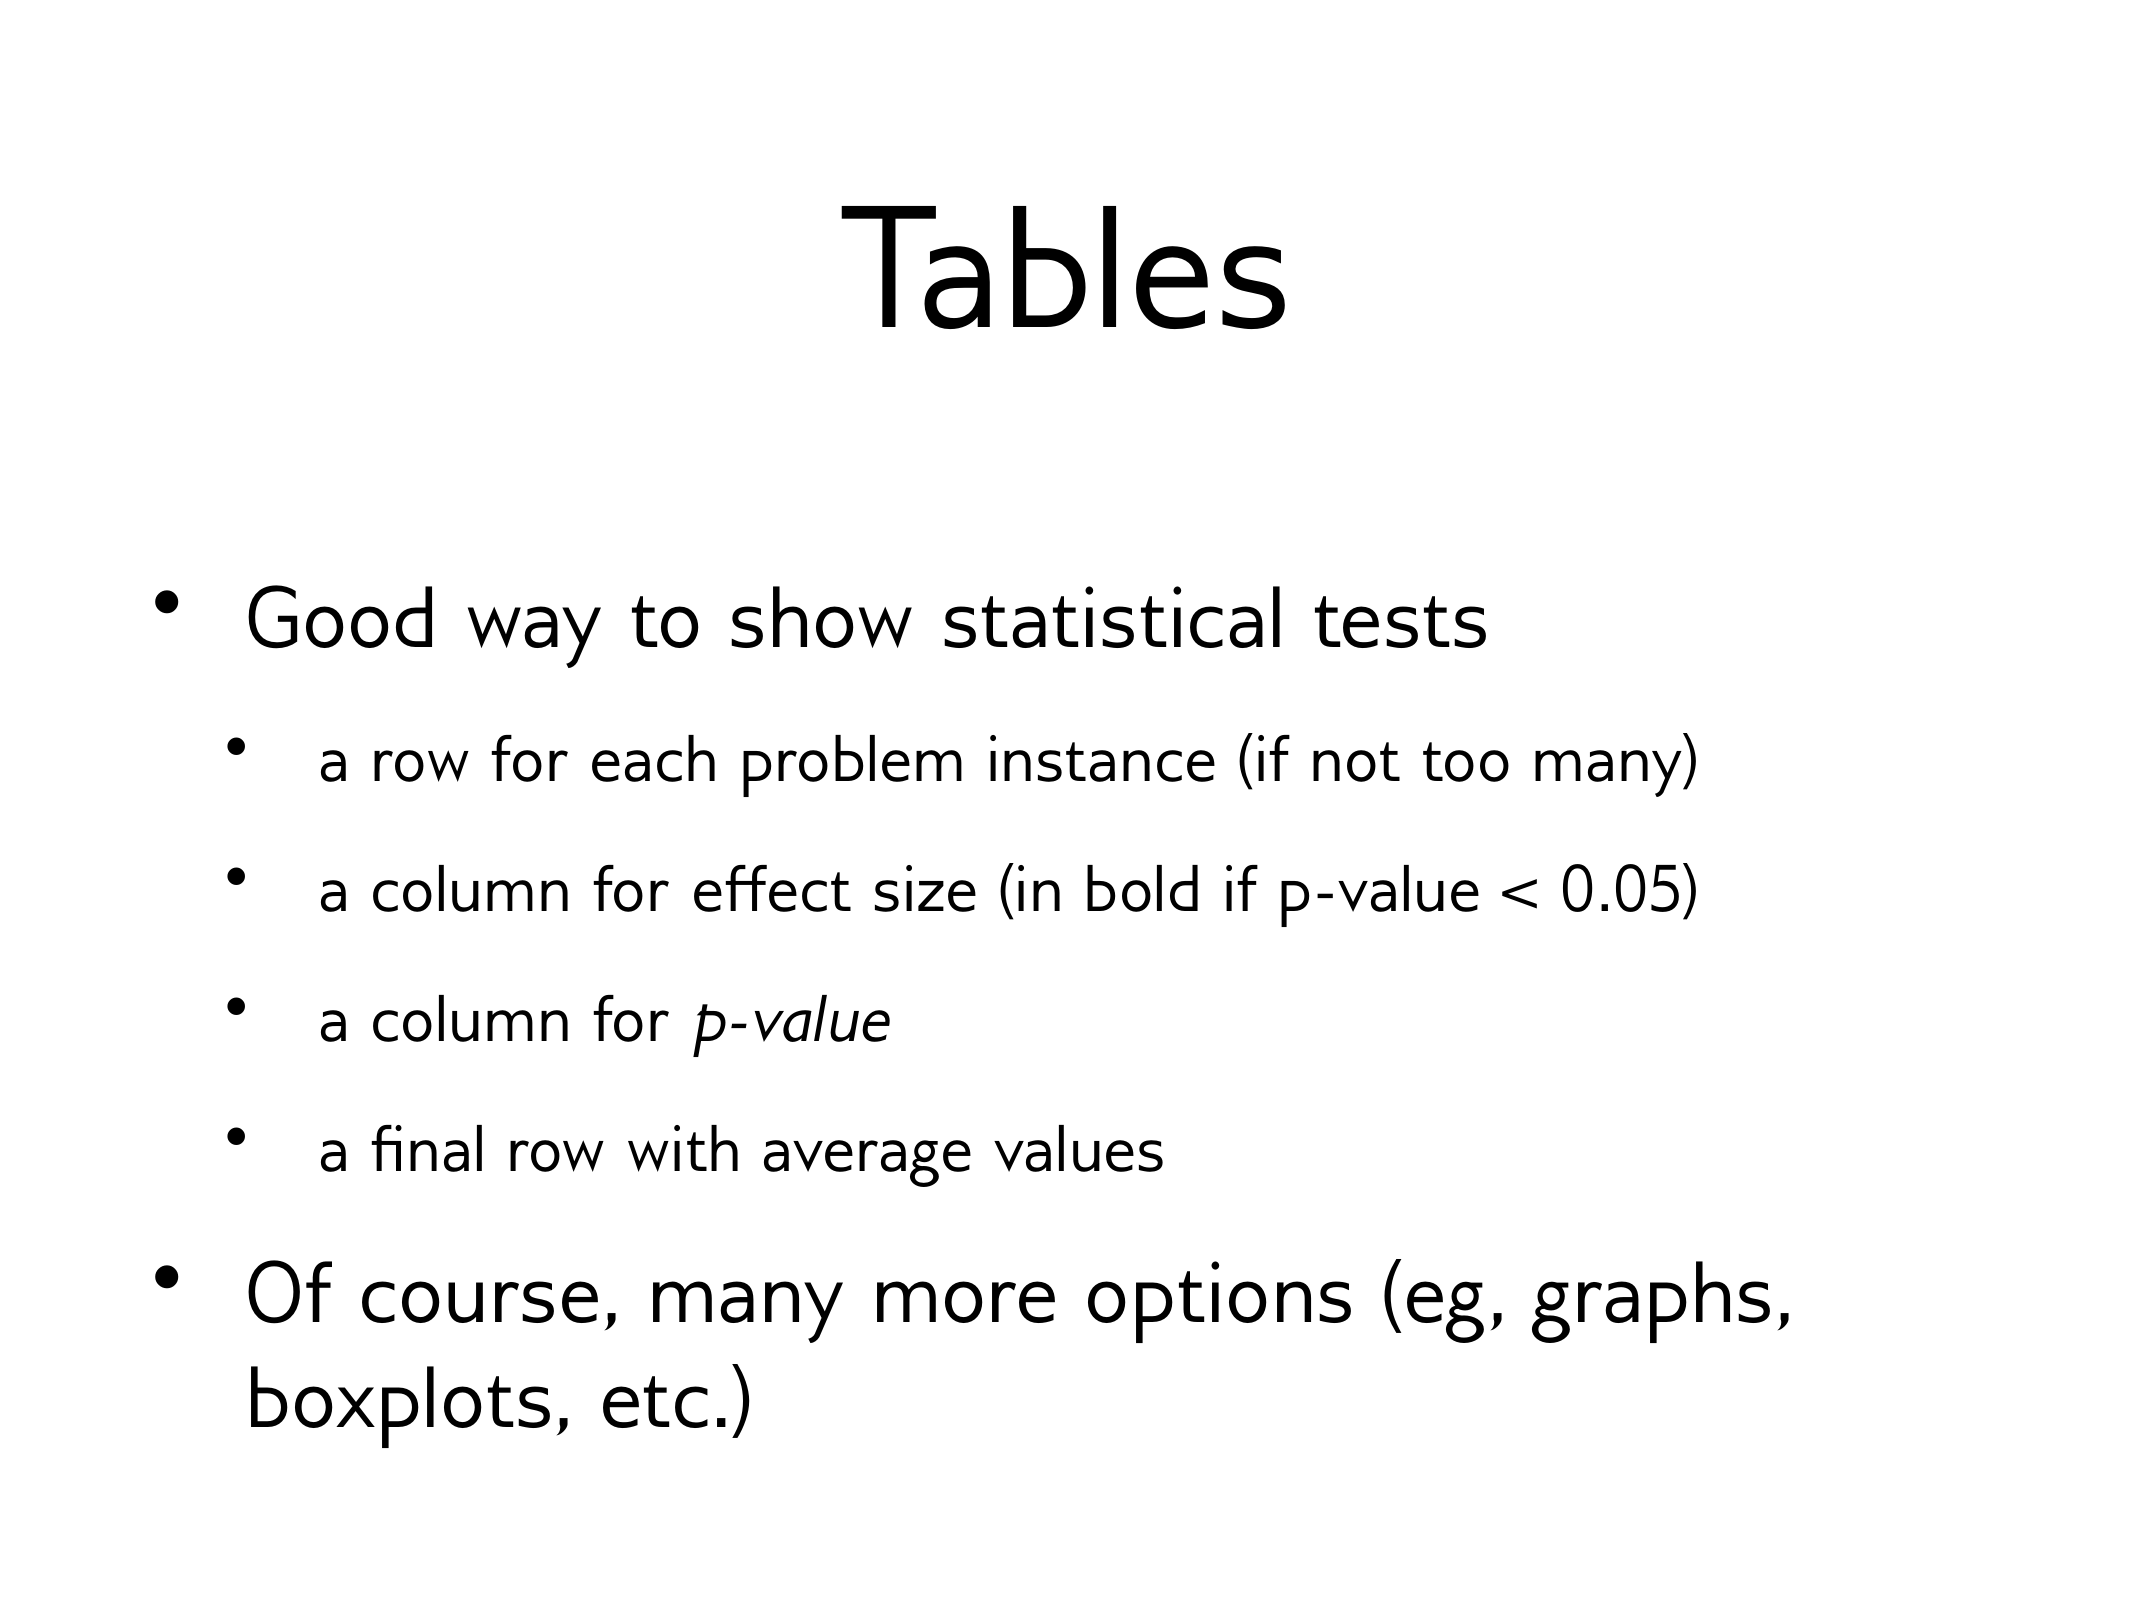

# Tables
Good way to show statistical tests
a row for each problem instance (if not too many)
a column for effect size (in bold if p-value < 0.05)
a column for p-value
a final row with average values
Of course, many more options (eg, graphs, boxplots, etc.)